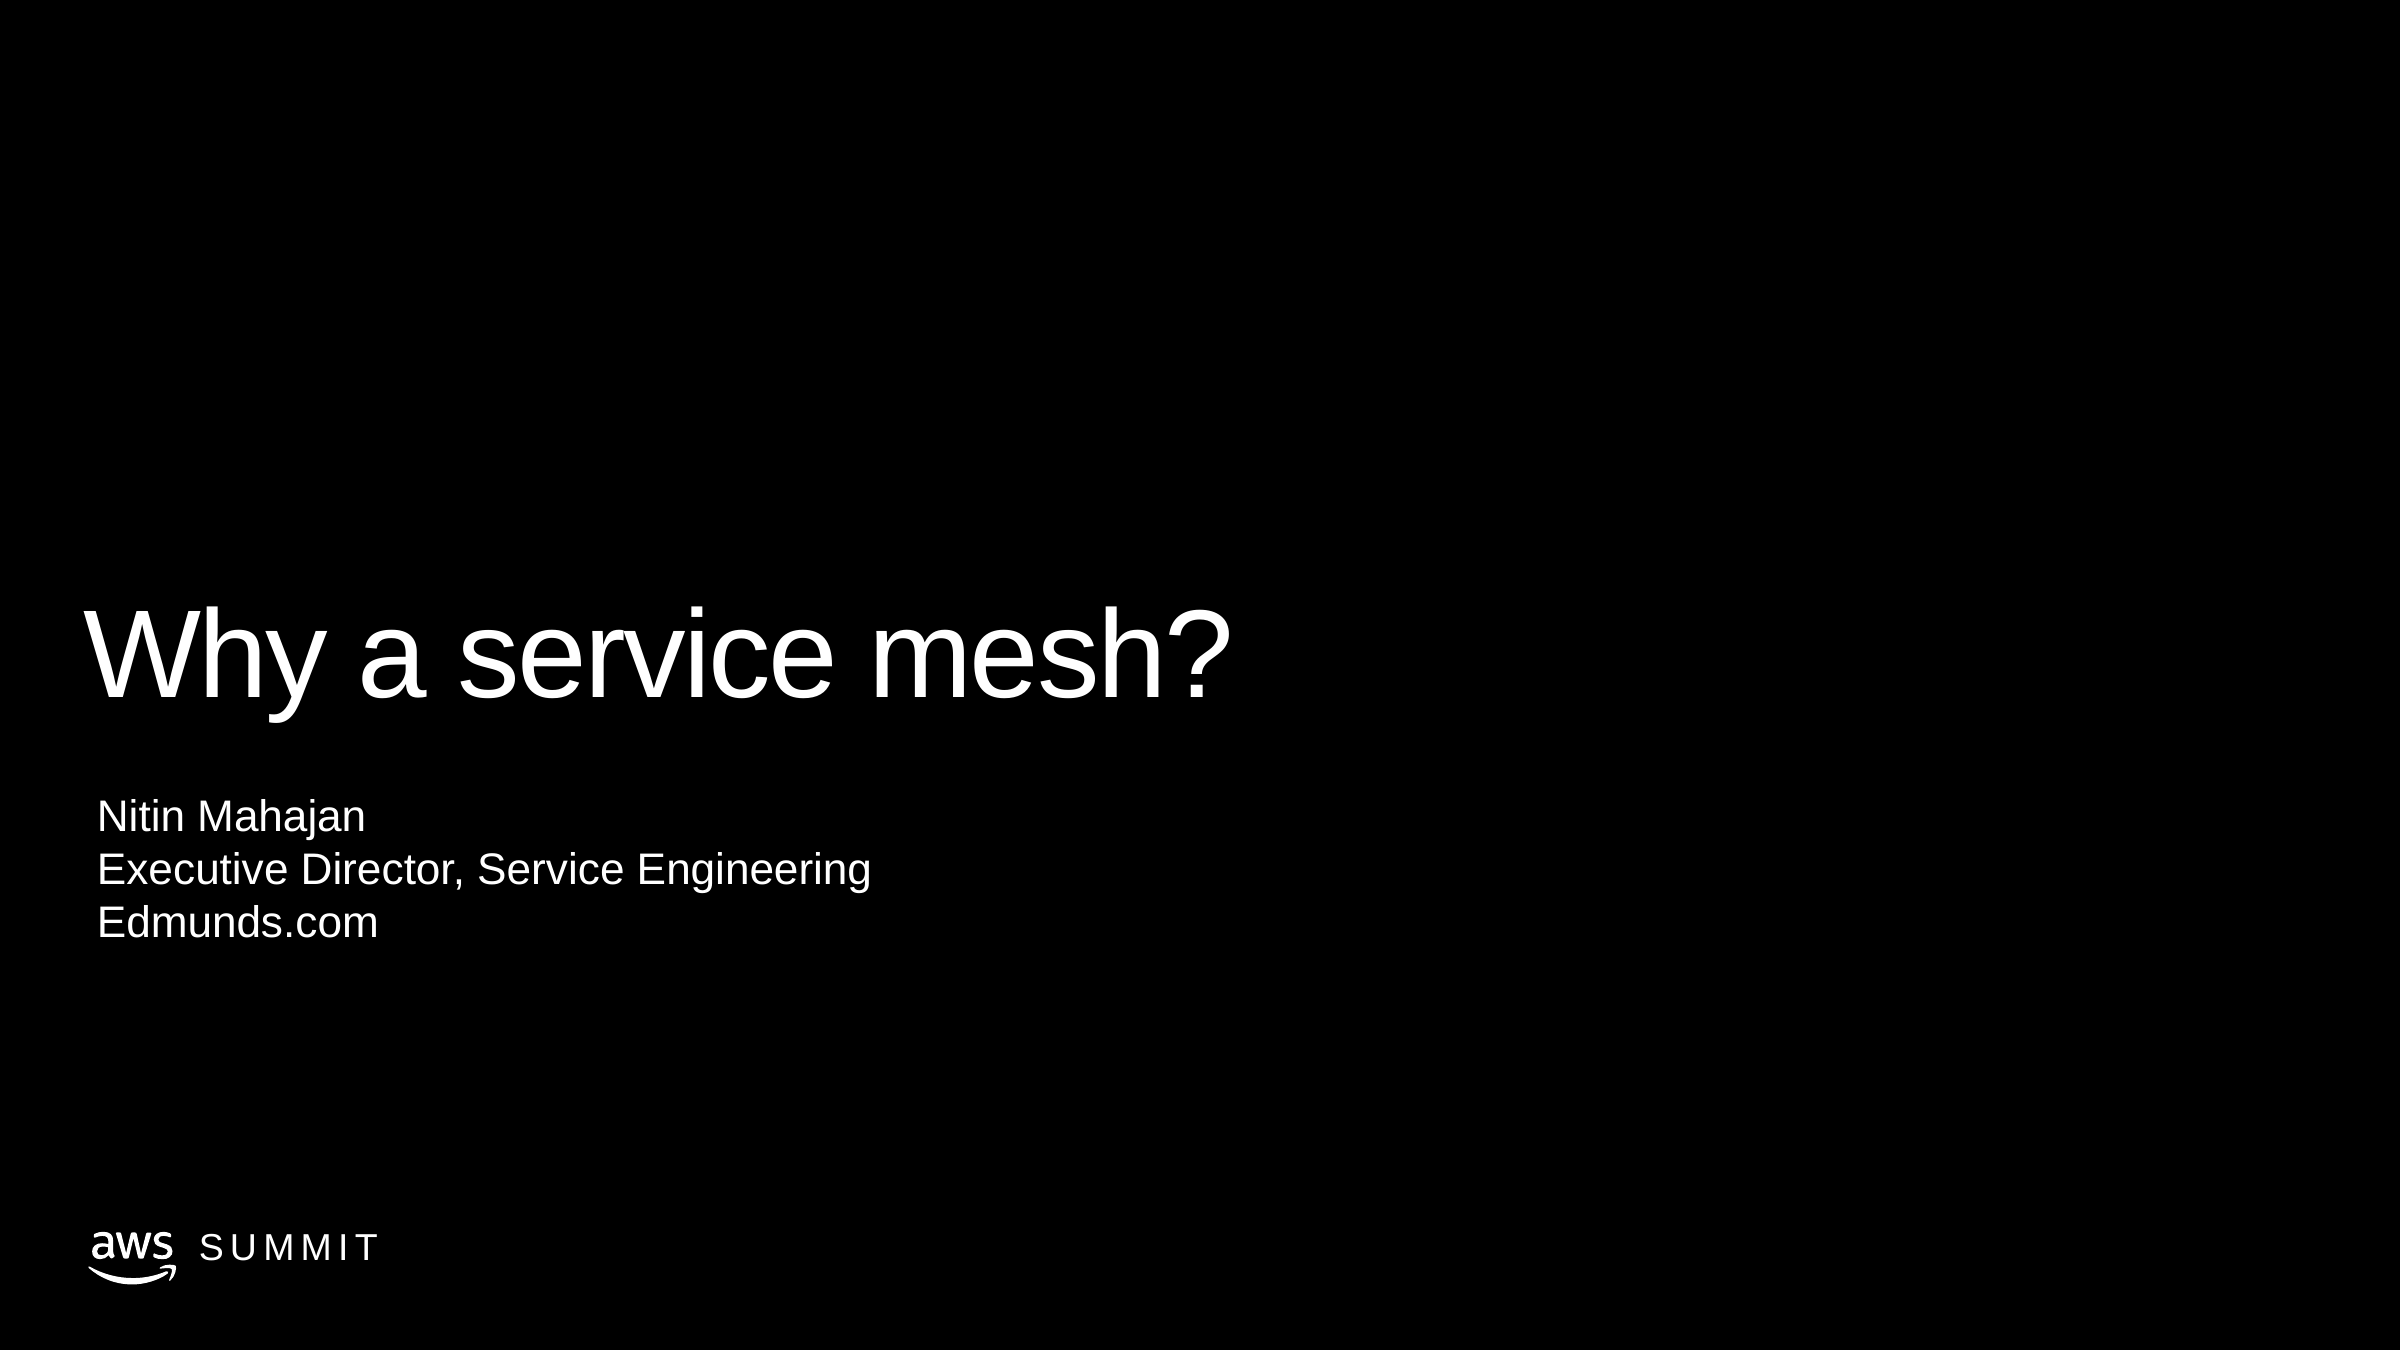

# Why a service mesh?
Nitin Mahajan
Executive Director, Service Engineering
Edmunds.com